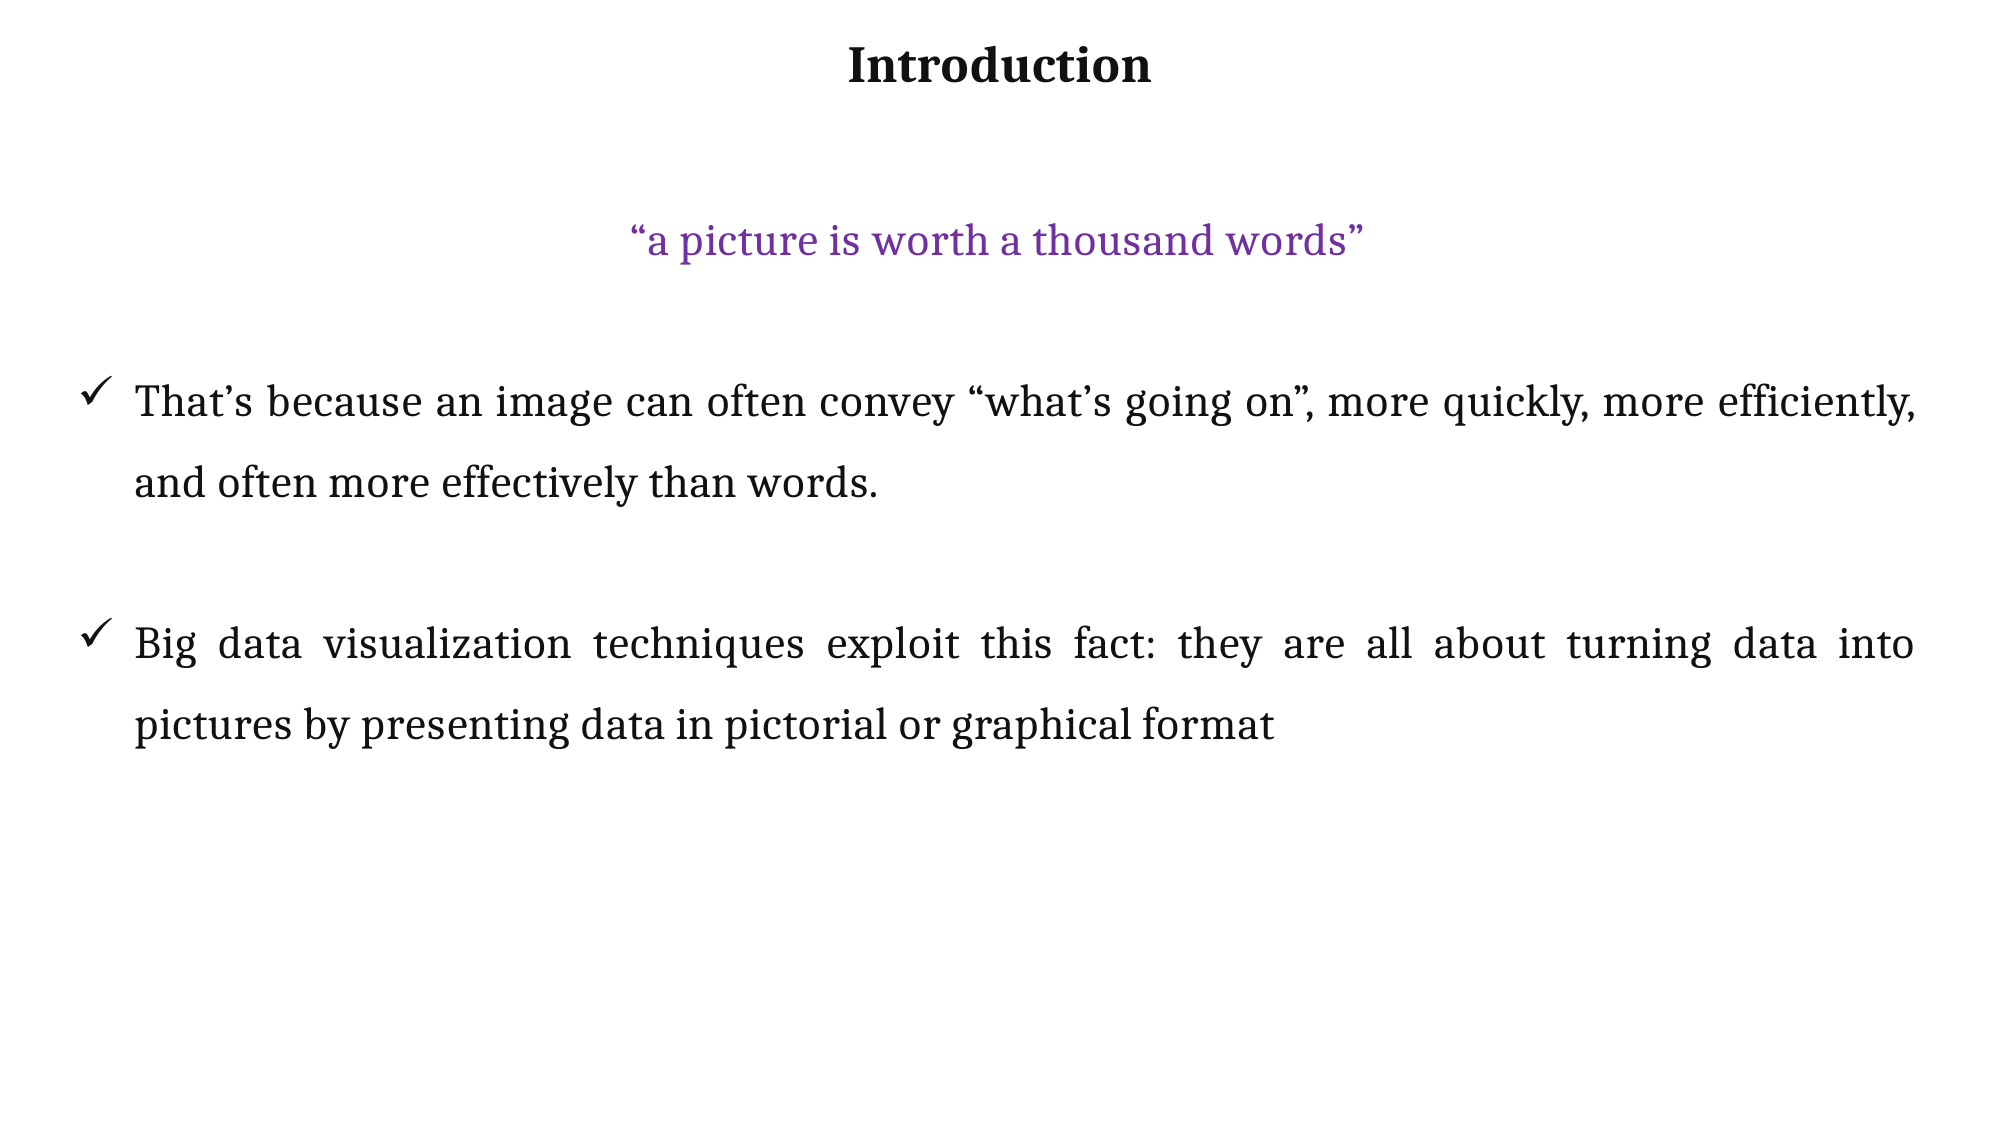

# Introduction

“a picture is worth a thousand words”

That’s because an image can often convey “what’s going on”, more quickly, more efficiently, and often more effectively than words.

Big data visualization techniques exploit this fact: they are all about turning data into pictures by presenting data in pictorial or graphical format